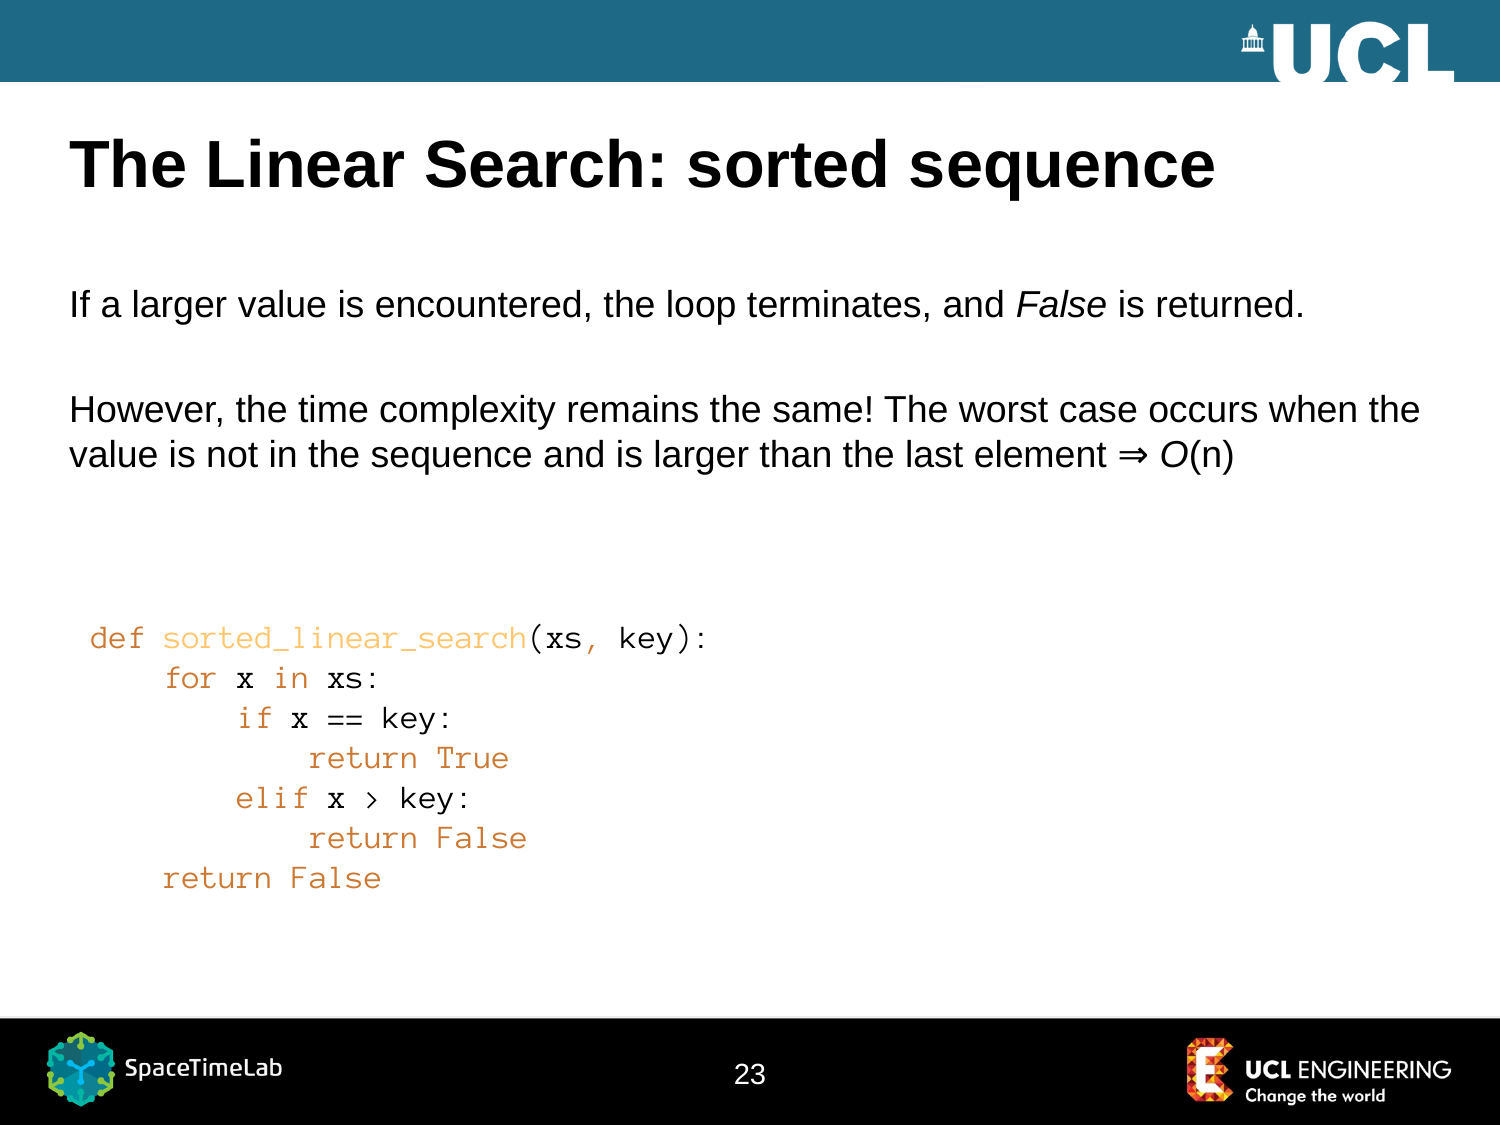

# The Linear Search: sorted sequence

If a larger value is encountered, the loop terminates, and False is returned.

However, the time complexity remains the same! The worst case occurs when the value is not in the sequence and is larger than the last element ⇒ O(n)

def sorted_linear_search(xs, key):
    for x in xs:
        if x == key:
            return True
        elif x > key:
            return False
    return False
24